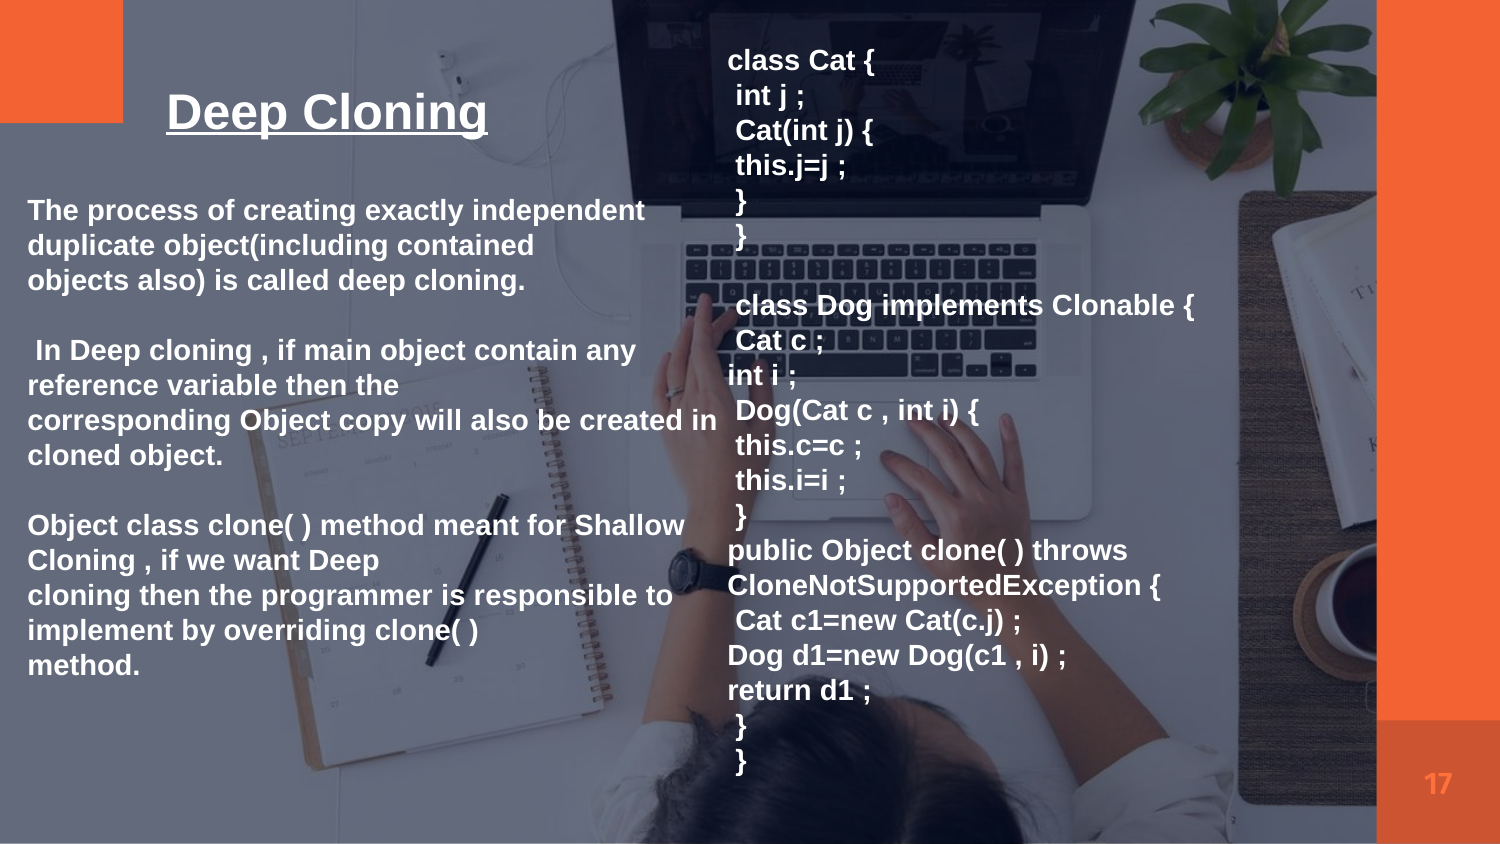

class Cat {
 int j ;
 Cat(int j) {
 this.j=j ;
 }
 }

 class Dog implements Clonable {
 Cat c ;
int i ;
 Dog(Cat c , int i) {
 this.c=c ;
 this.i=i ;
 }
public Object clone( ) throws CloneNotSupportedException {
 Cat c1=new Cat(c.j) ;
Dog d1=new Dog(c1 , i) ;
return d1 ;
 }
 }
Deep Cloning
The process of creating exactly independent duplicate object(including contained
objects also) is called deep cloning.

 In Deep cloning , if main object contain any reference variable then the
corresponding Object copy will also be created in cloned object.

Object class clone( ) method meant for Shallow Cloning , if we want Deep
cloning then the programmer is responsible to implement by overriding clone( )
method.
17